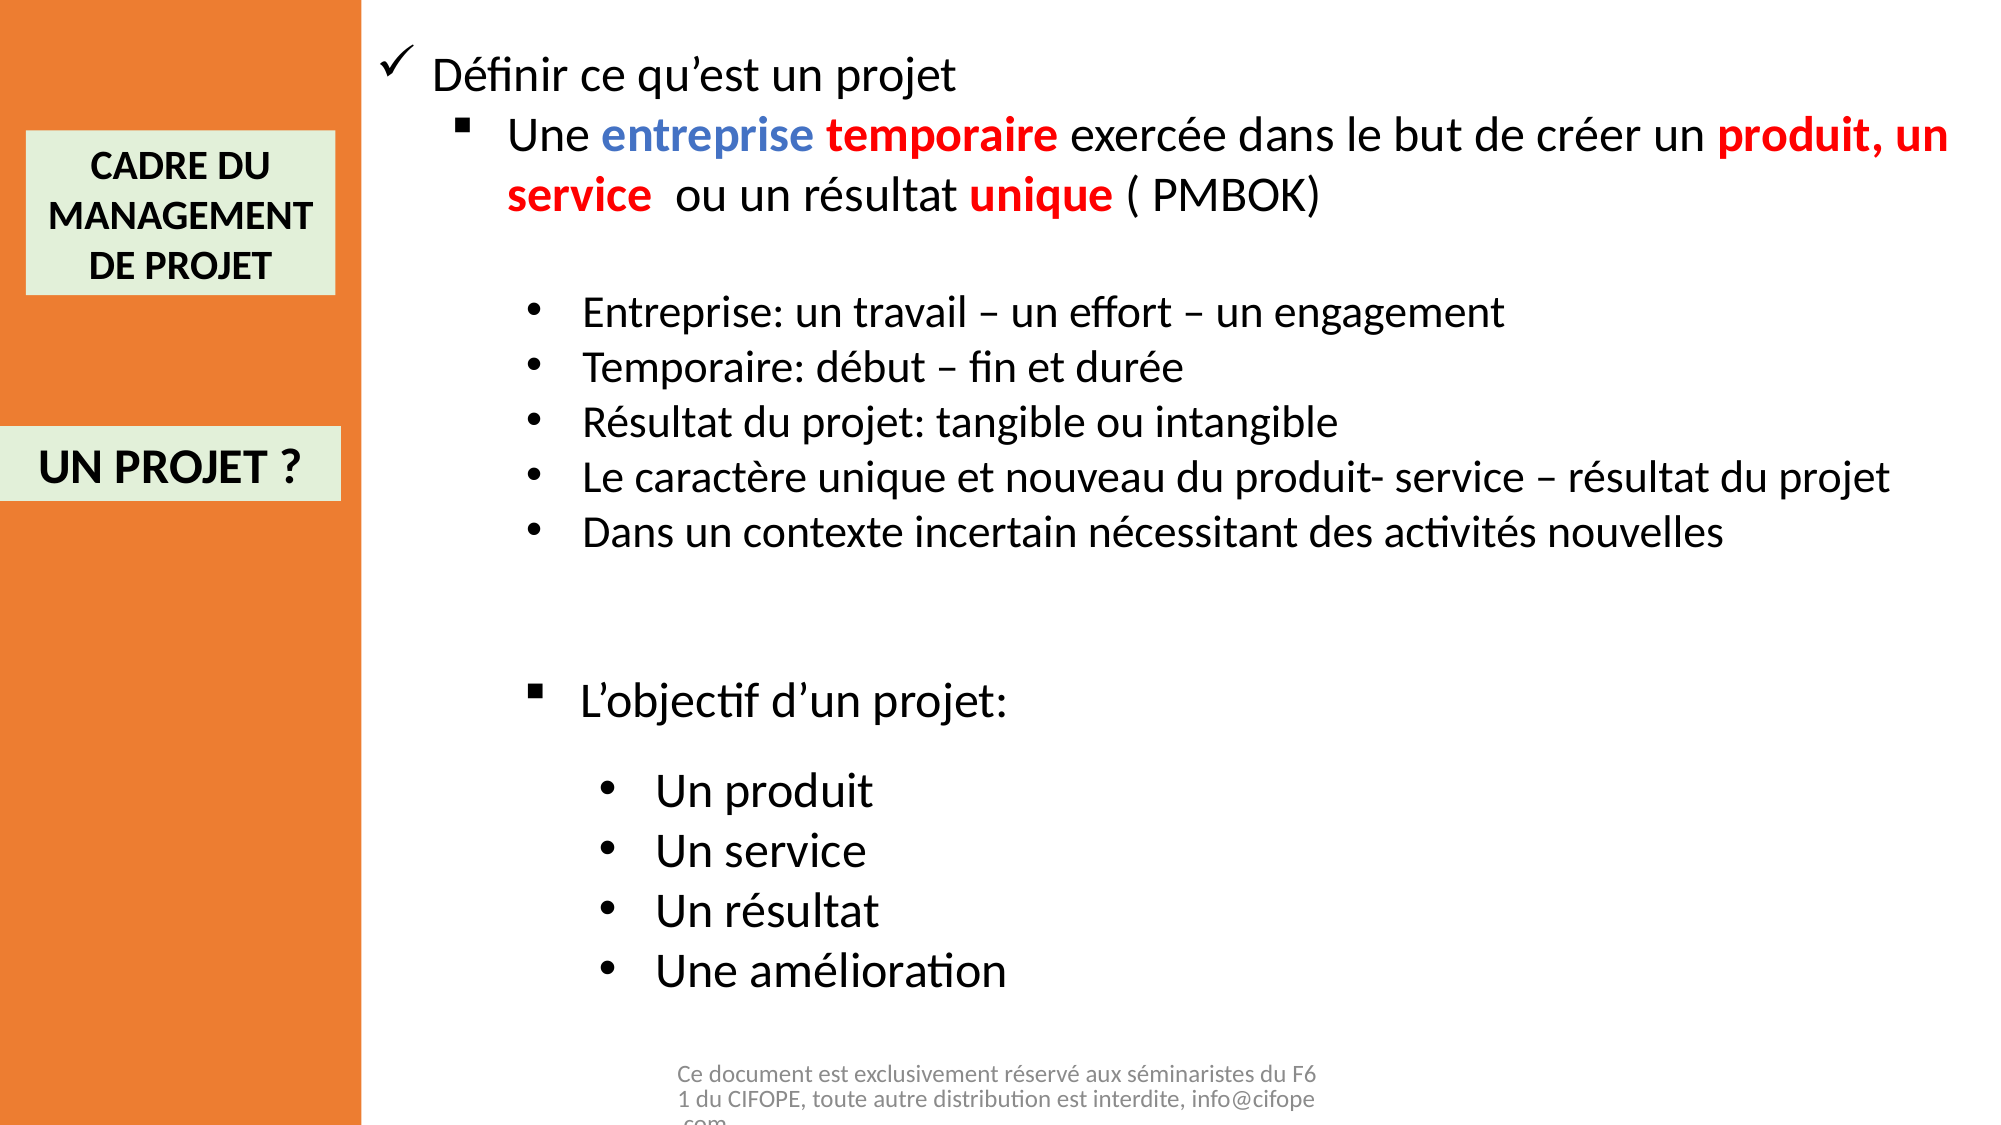

Définir ce qu’est un projet
Une entreprise temporaire exercée dans le but de créer un produit, un service  ou un résultat unique ( PMBOK)

Entreprise: un travail – un effort – un engagement
Temporaire: début – fin et durée
Résultat du projet: tangible ou intangible
Le caractère unique et nouveau du produit- service – résultat du projet
Dans un contexte incertain nécessitant des activités nouvelles
CADRE DU MANAGEMENT DE PROJET
UN PROJET ?
L’objectif d’un projet:

Un produit
Un service
Un résultat
Une amélioration
Ce document est exclusivement réservé aux séminaristes du F61 du CIFOPE, toute autre distribution est interdite, info@cifope.com